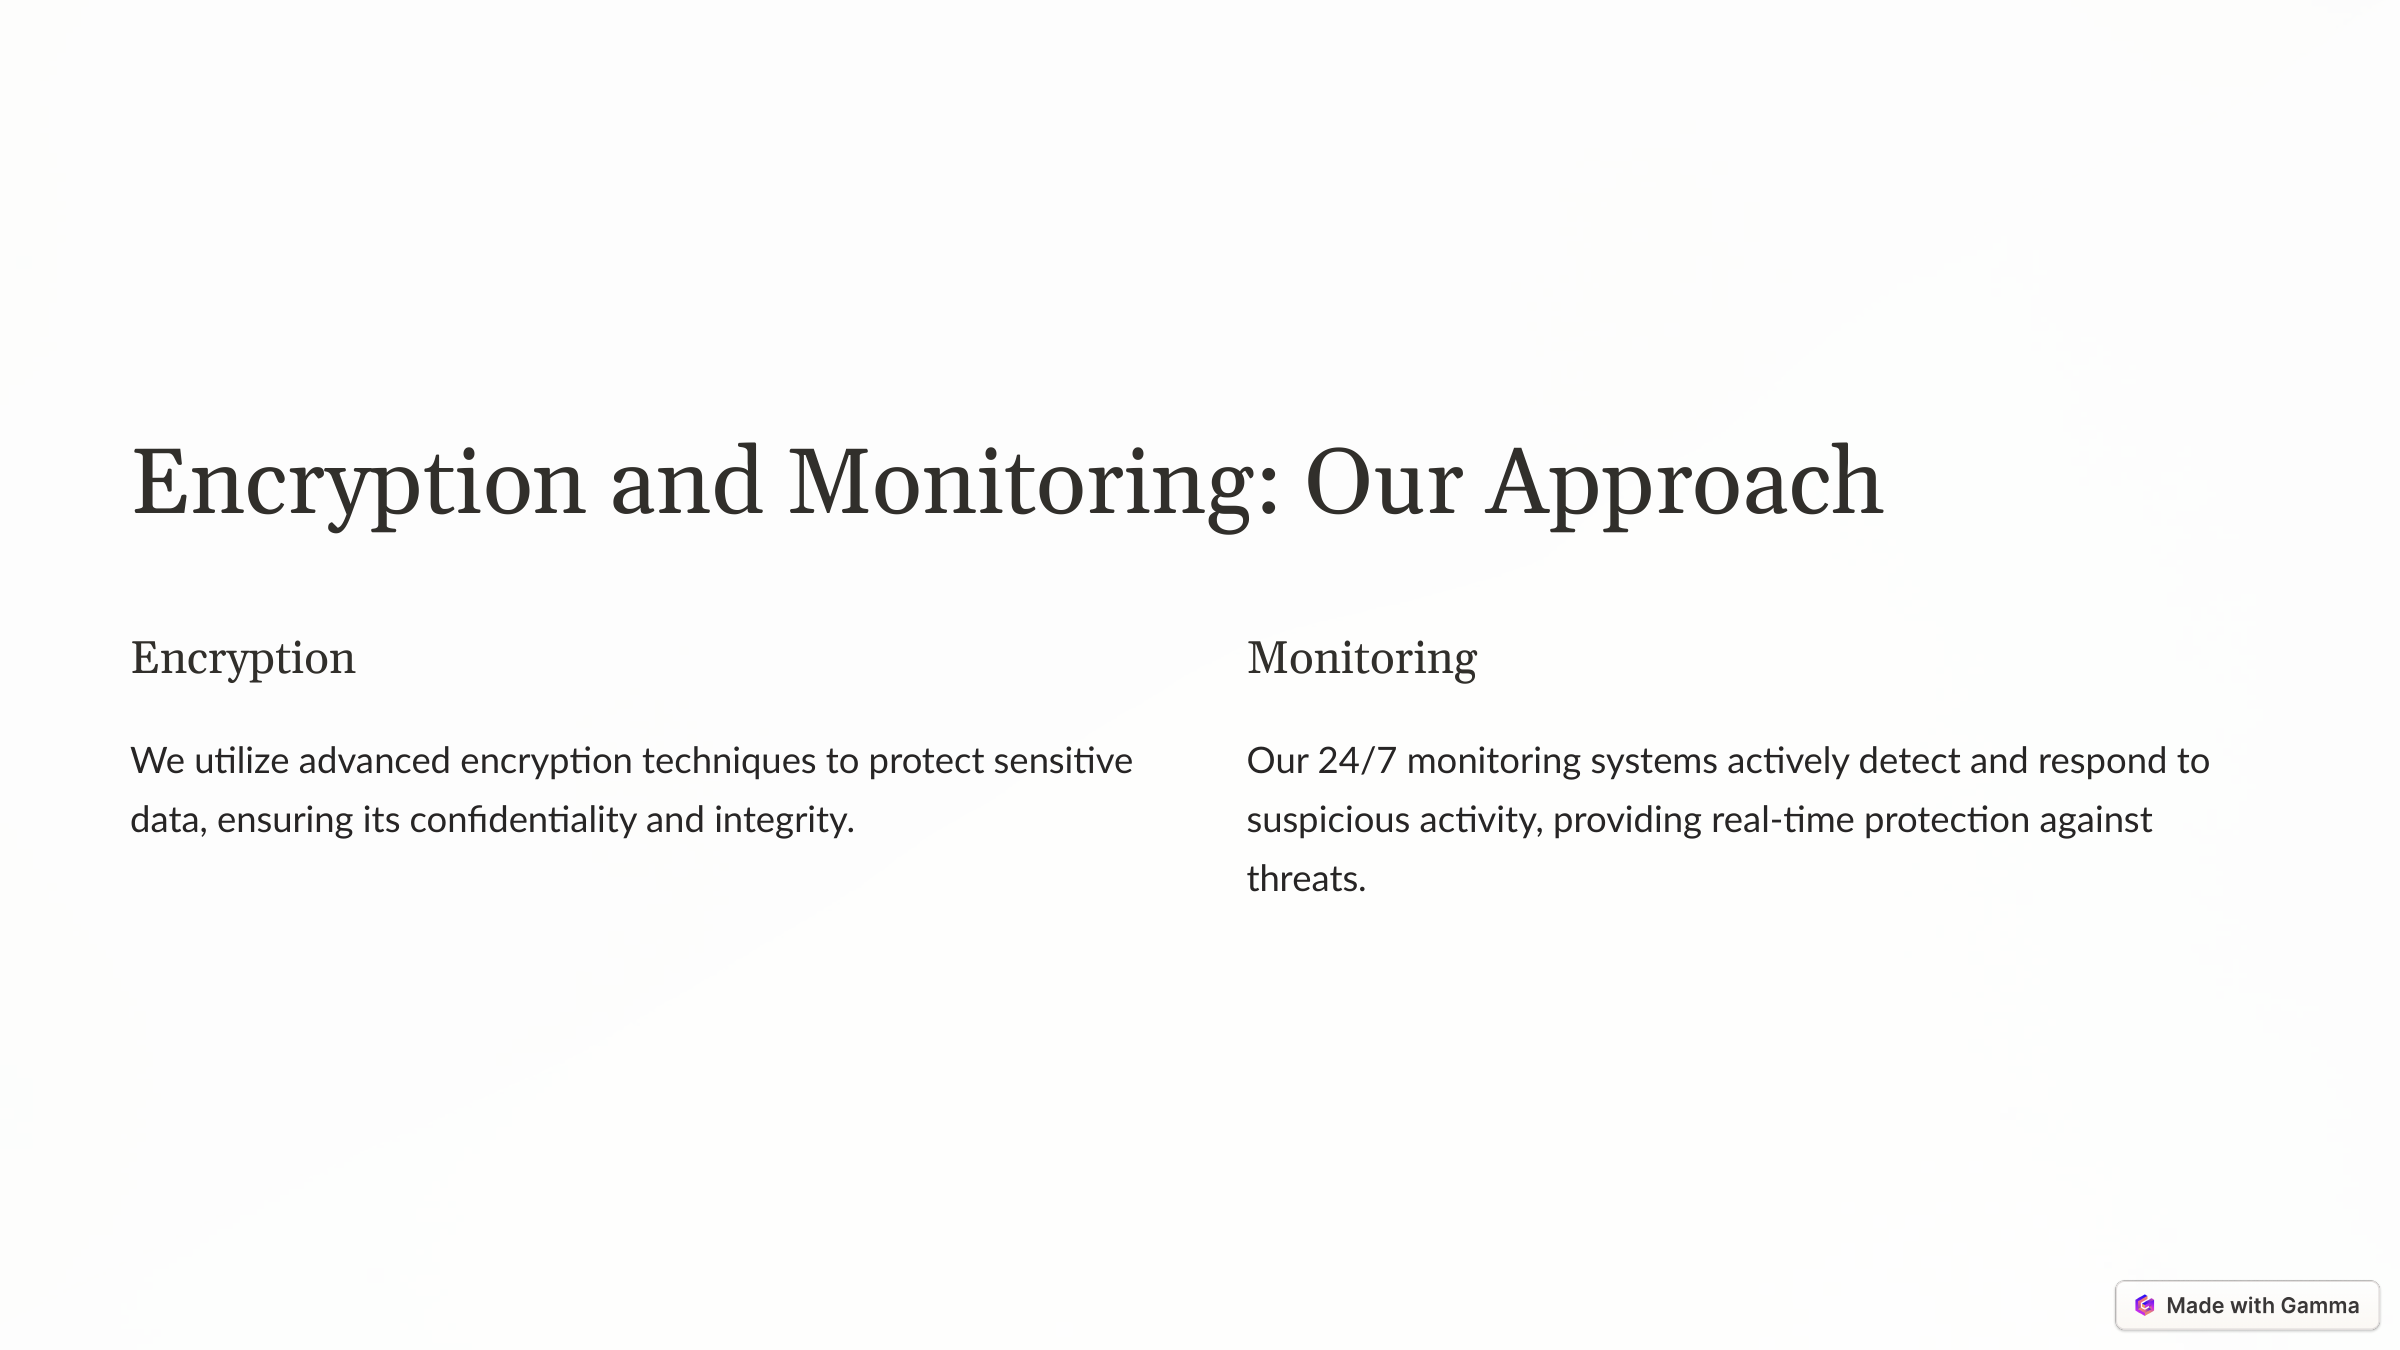

Encryption and Monitoring: Our Approach
Encryption
Monitoring
We utilize advanced encryption techniques to protect sensitive data, ensuring its confidentiality and integrity.
Our 24/7 monitoring systems actively detect and respond to suspicious activity, providing real-time protection against threats.